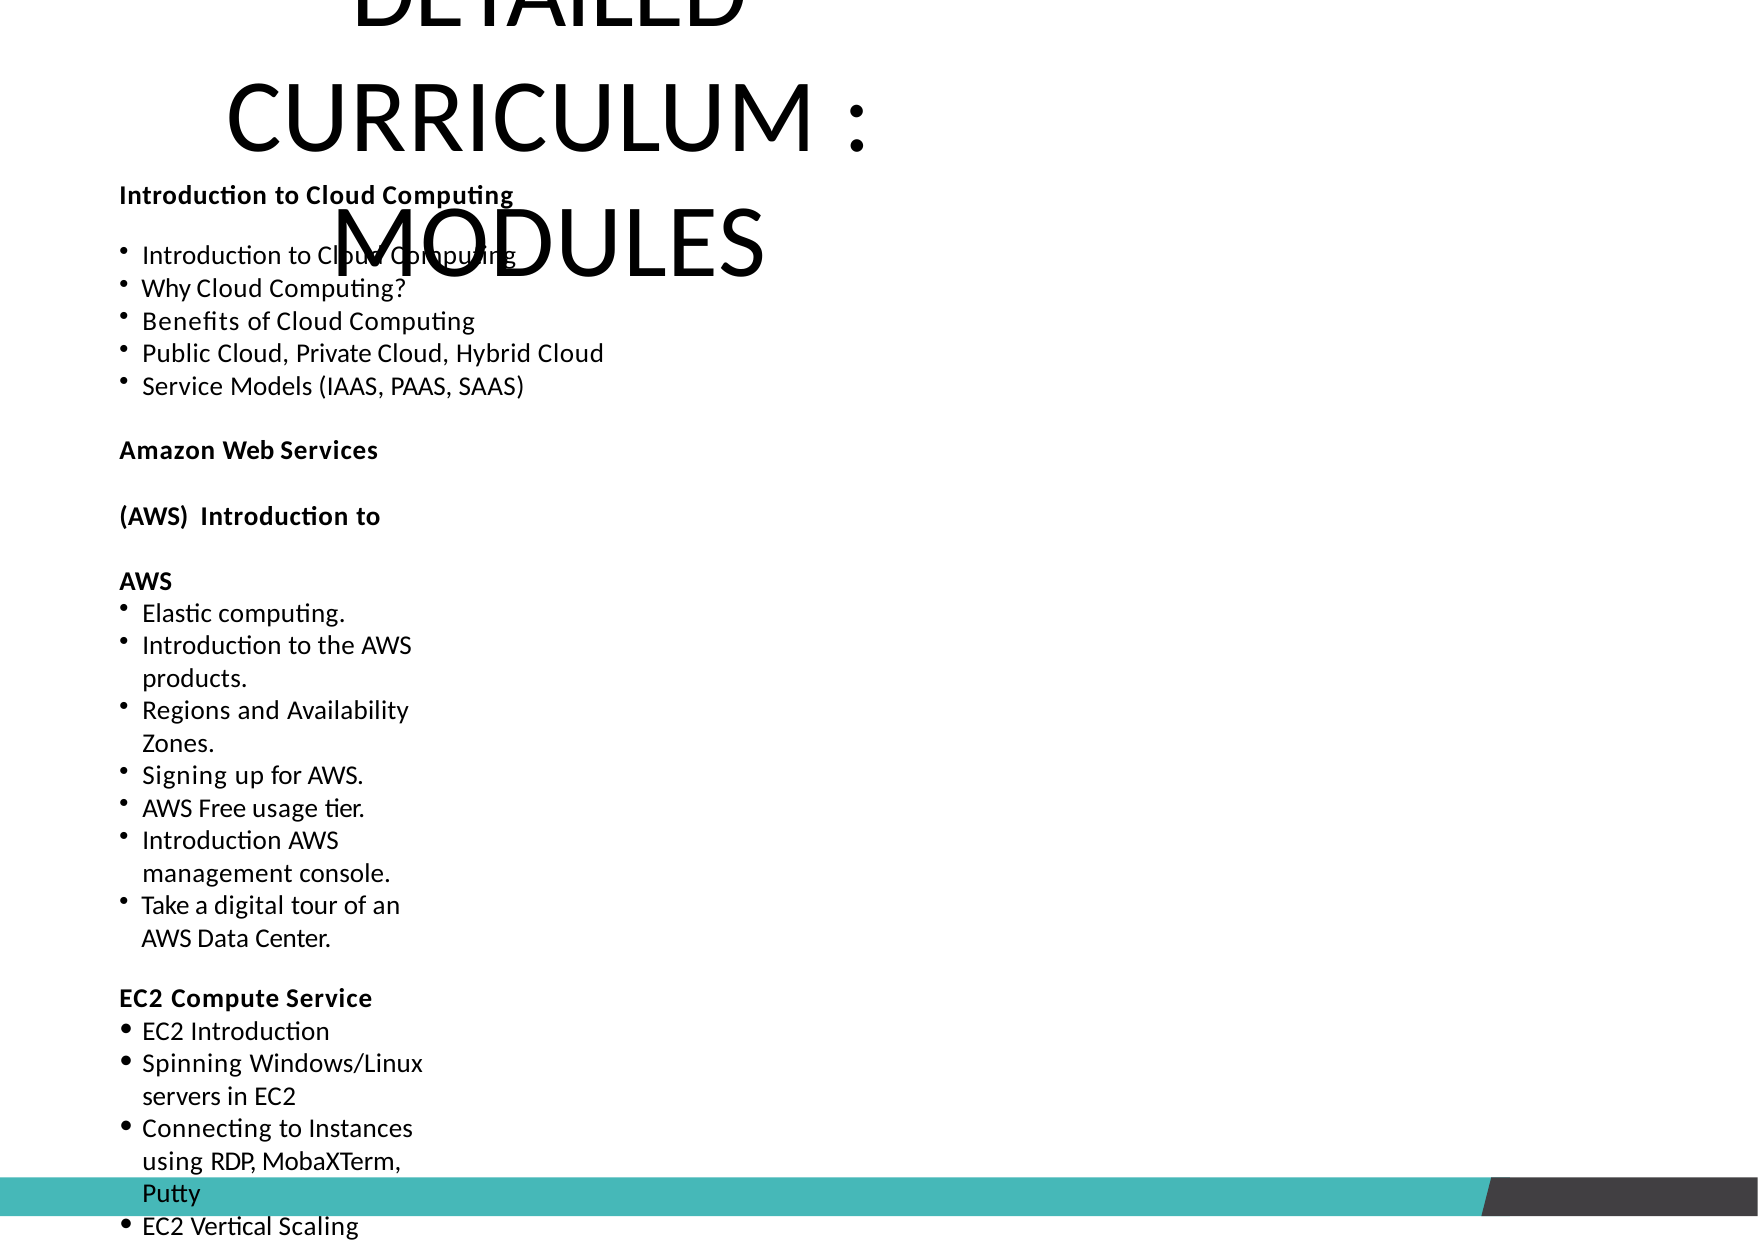

# DETAILED CURRICULUM : MODULES
Introduction to Cloud Computing

Introduction to Cloud Computing
Why Cloud Computing?
Benefits of Cloud Computing
Public Cloud, Private Cloud, Hybrid Cloud
Service Models (IAAS, PAAS, SAAS)
Amazon Web Services (AWS)  Introduction to AWS
Elastic computing.
Introduction to the AWS products.
Regions and Availability Zones.
Signing up for AWS.
AWS Free usage tier.
Introduction AWS management console.
Take a digital tour of an AWS Data Center.

EC2 Compute Service
EC2 Introduction
Spinning Windows/Linux servers in EC2
Connecting to Instances using RDP, MobaXTerm, Putty
EC2 Vertical Scaling Overview and Scale UP and Scale Down Servers
Security Group Basics and Implementing Security for Real Time Environments.
Understanding Block Level Storage using EBS.
Con guring SSD/HDD/Magnetic Storage for Windows and Linux Servers
Implementing Scaling for EBS Storage.
Con guring VOLUME-SNAPSHOT-VOLUME Process